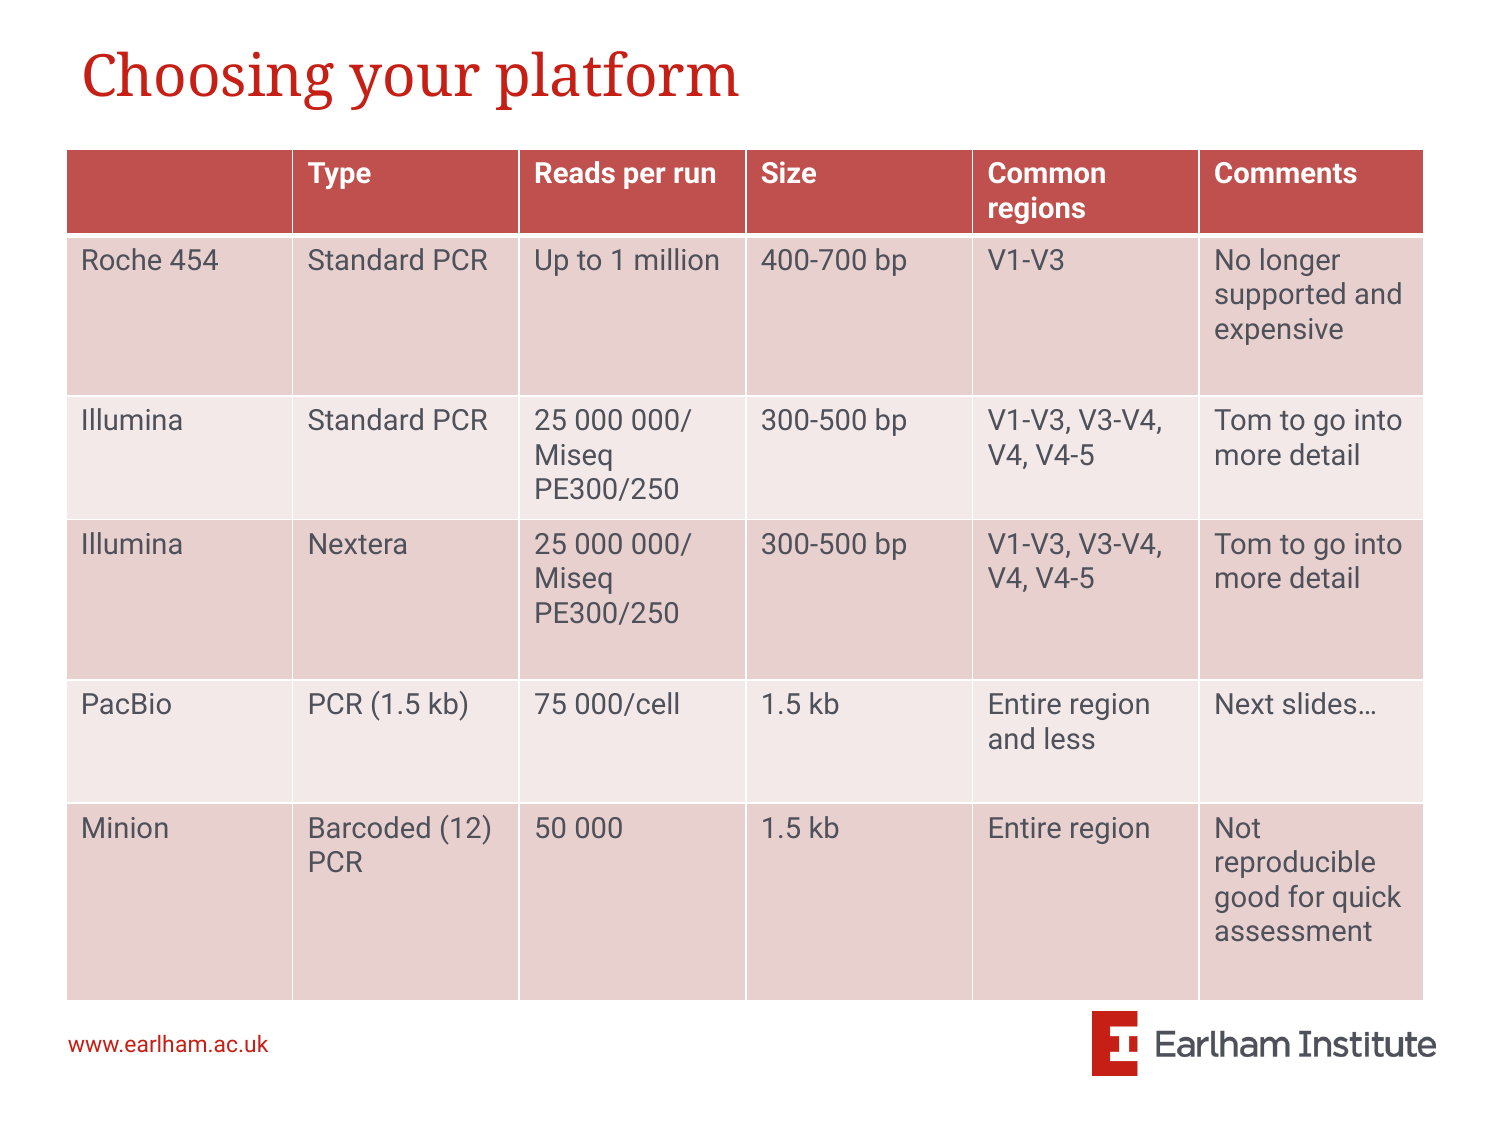

# Choosing your platform
|  | Type | Reads per run | Size | Common regions | Comments |
| --- | --- | --- | --- | --- | --- |
| Roche 454 | Standard PCR | Up to 1 million | 400-700 bp | V1-V3 | No longer supported and expensive |
| Illumina | Standard PCR | 25 000 000/ Miseq PE300/250 | 300-500 bp | V1-V3, V3-V4, V4, V4-5 | Tom to go into more detail |
| Illumina | Nextera | 25 000 000/ Miseq PE300/250 | 300-500 bp | V1-V3, V3-V4, V4, V4-5 | Tom to go into more detail |
| PacBio | PCR (1.5 kb) | 75 000/cell | 1.5 kb | Entire region and less | Next slides… |
| Minion | Barcoded (12) PCR | 50 000 | 1.5 kb | Entire region | Not reproducible good for quick assessment |